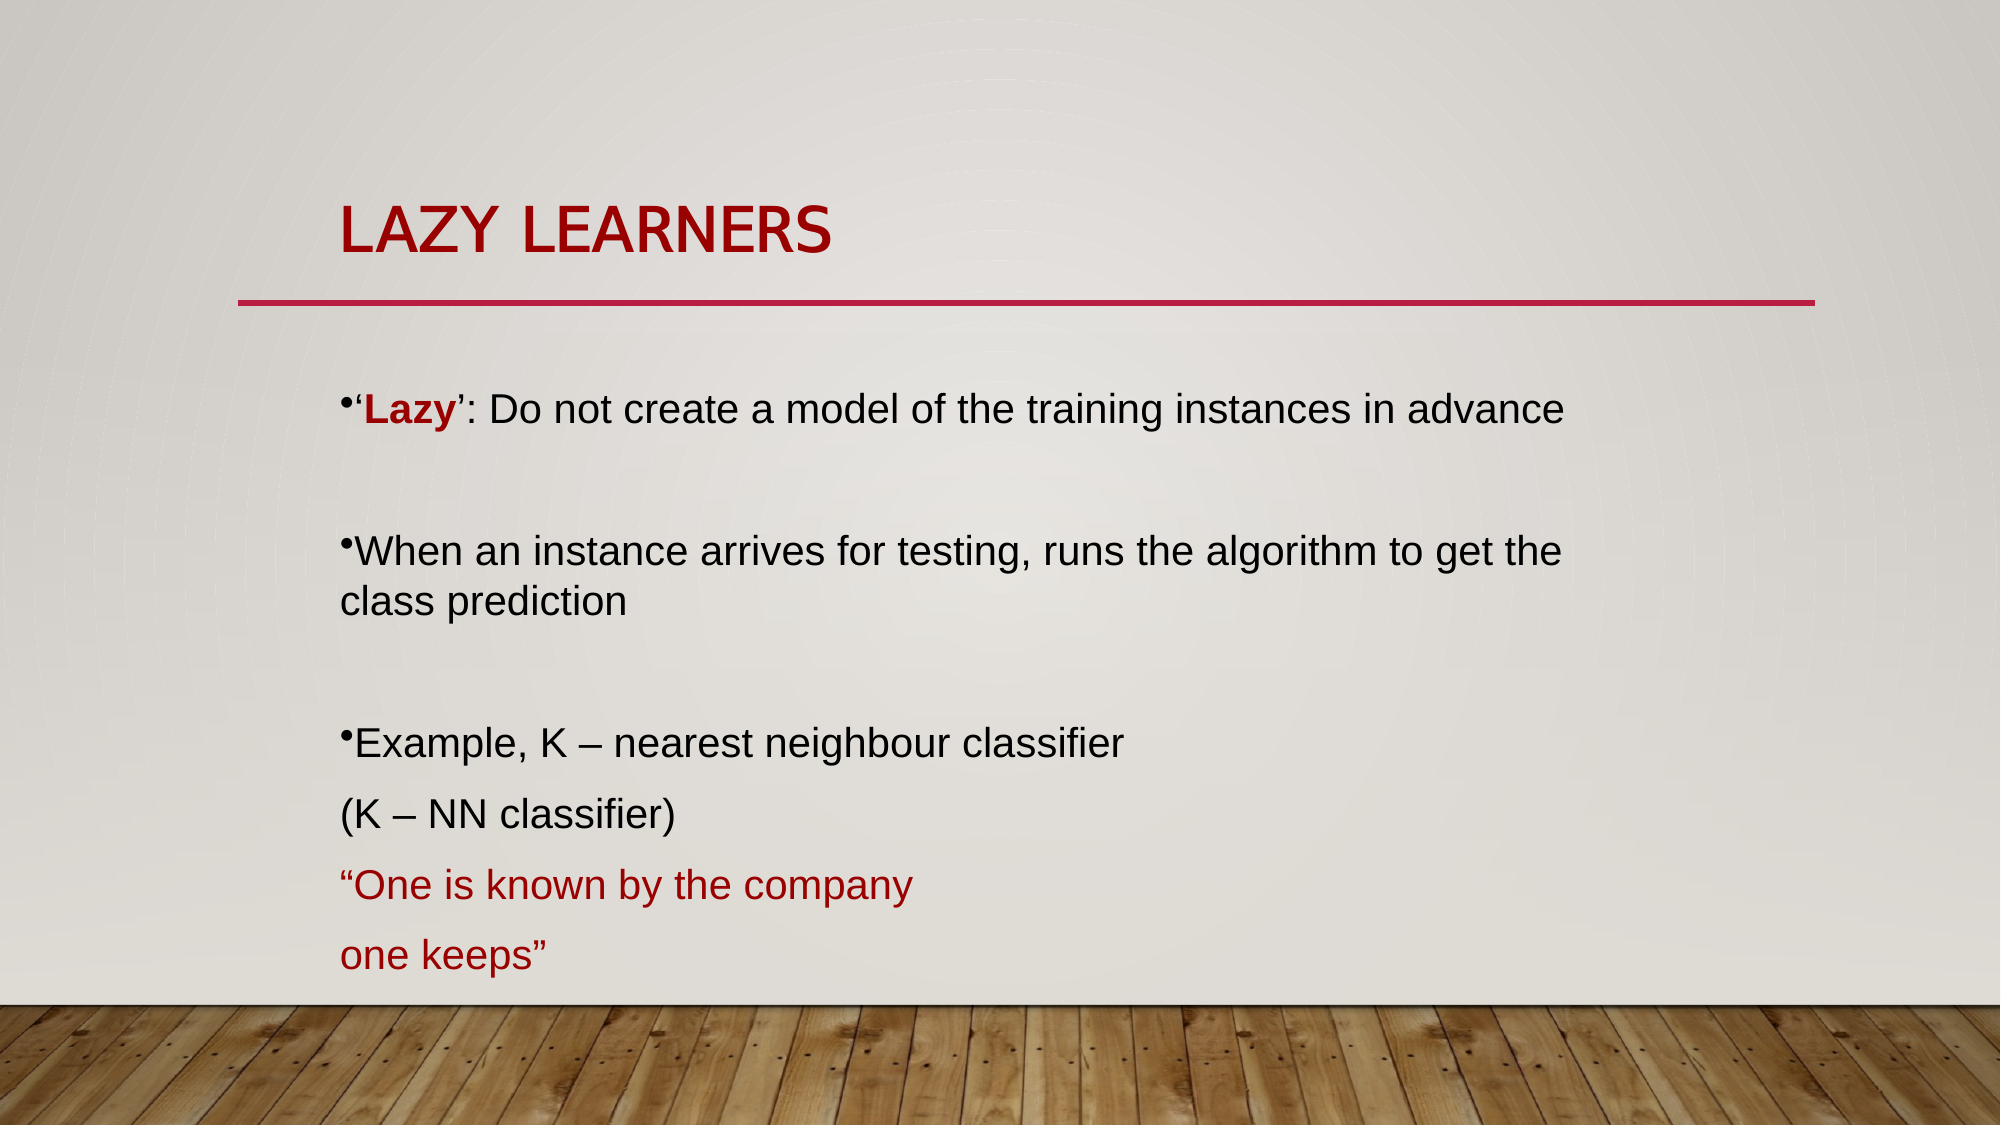

# Lazy learners
‘Lazy’: Do not create a model of the training instances in advance

When an instance arrives for testing, runs the algorithm to get the class prediction

Example, K – nearest neighbour classifier
(K – NN classifier)
“One is known by the company
one keeps”